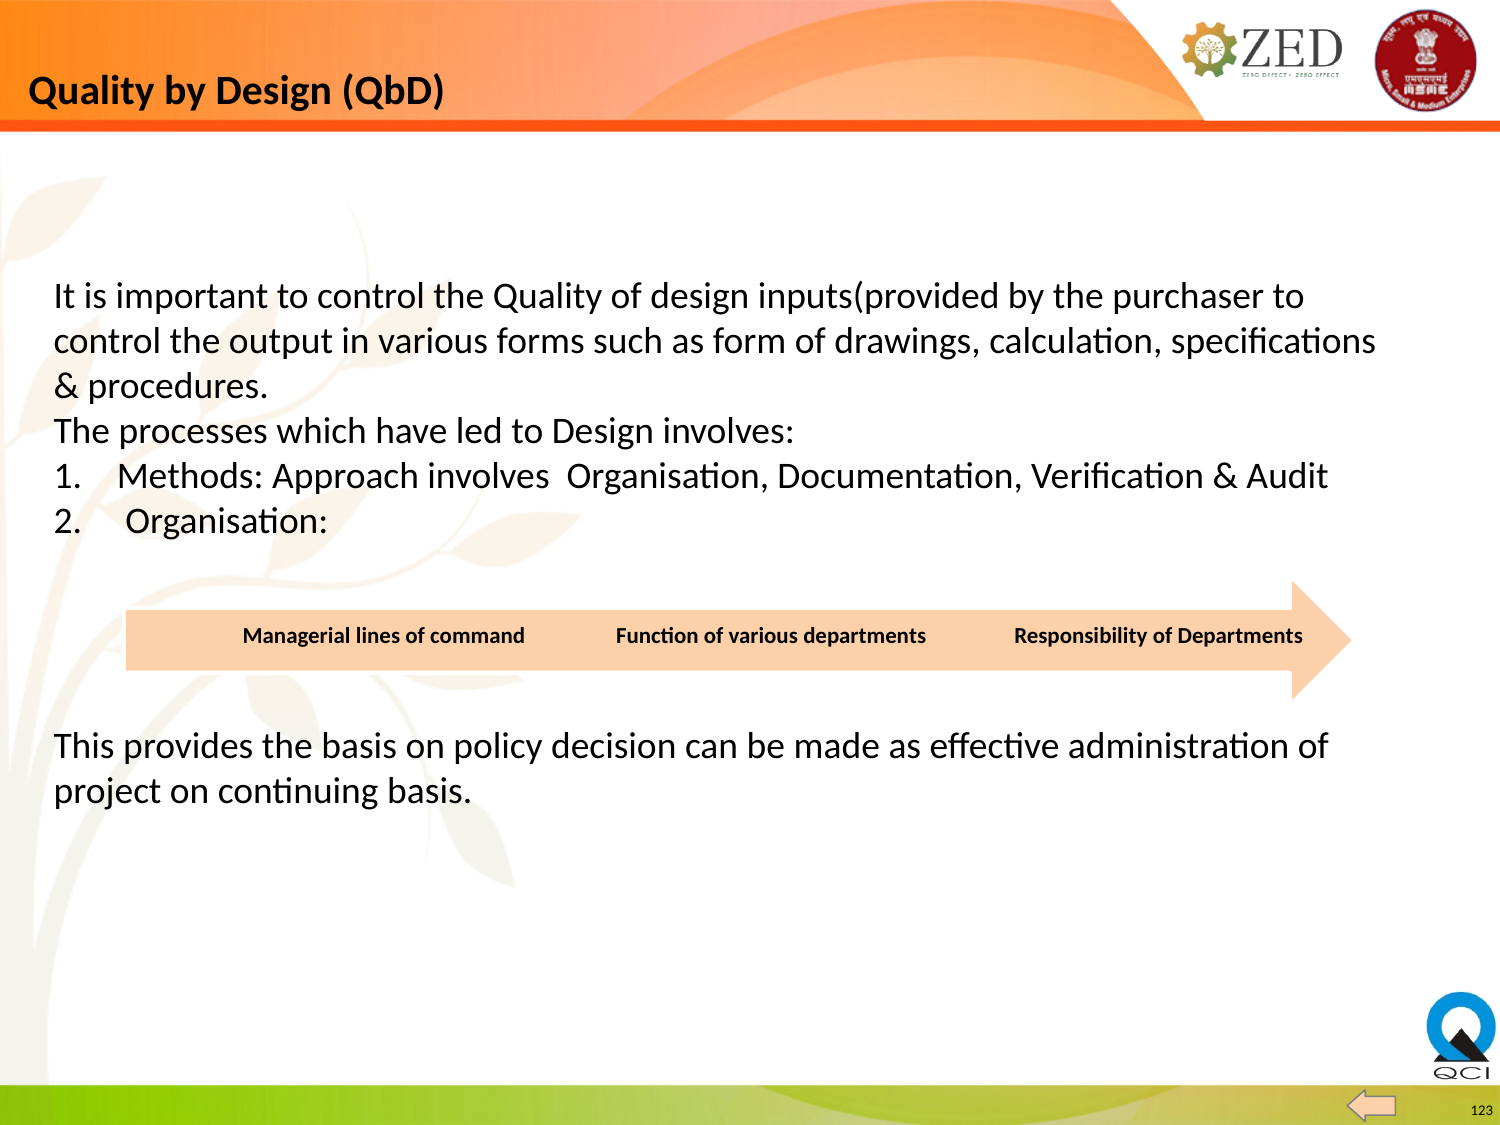

# Quality by Design (QbD)
It is important to control the Quality of design inputs(provided by the purchaser to control the output in various forms such as form of drawings, calculation, specifications & procedures.
The processes which have led to Design involves:
Methods: Approach involves  Organisation, Documentation, Verification & Audit
 Organisation:

This provides the basis on policy decision can be made as effective administration of project on continuing basis.
Responsibility of Departments
Function of various departments
Managerial lines of command